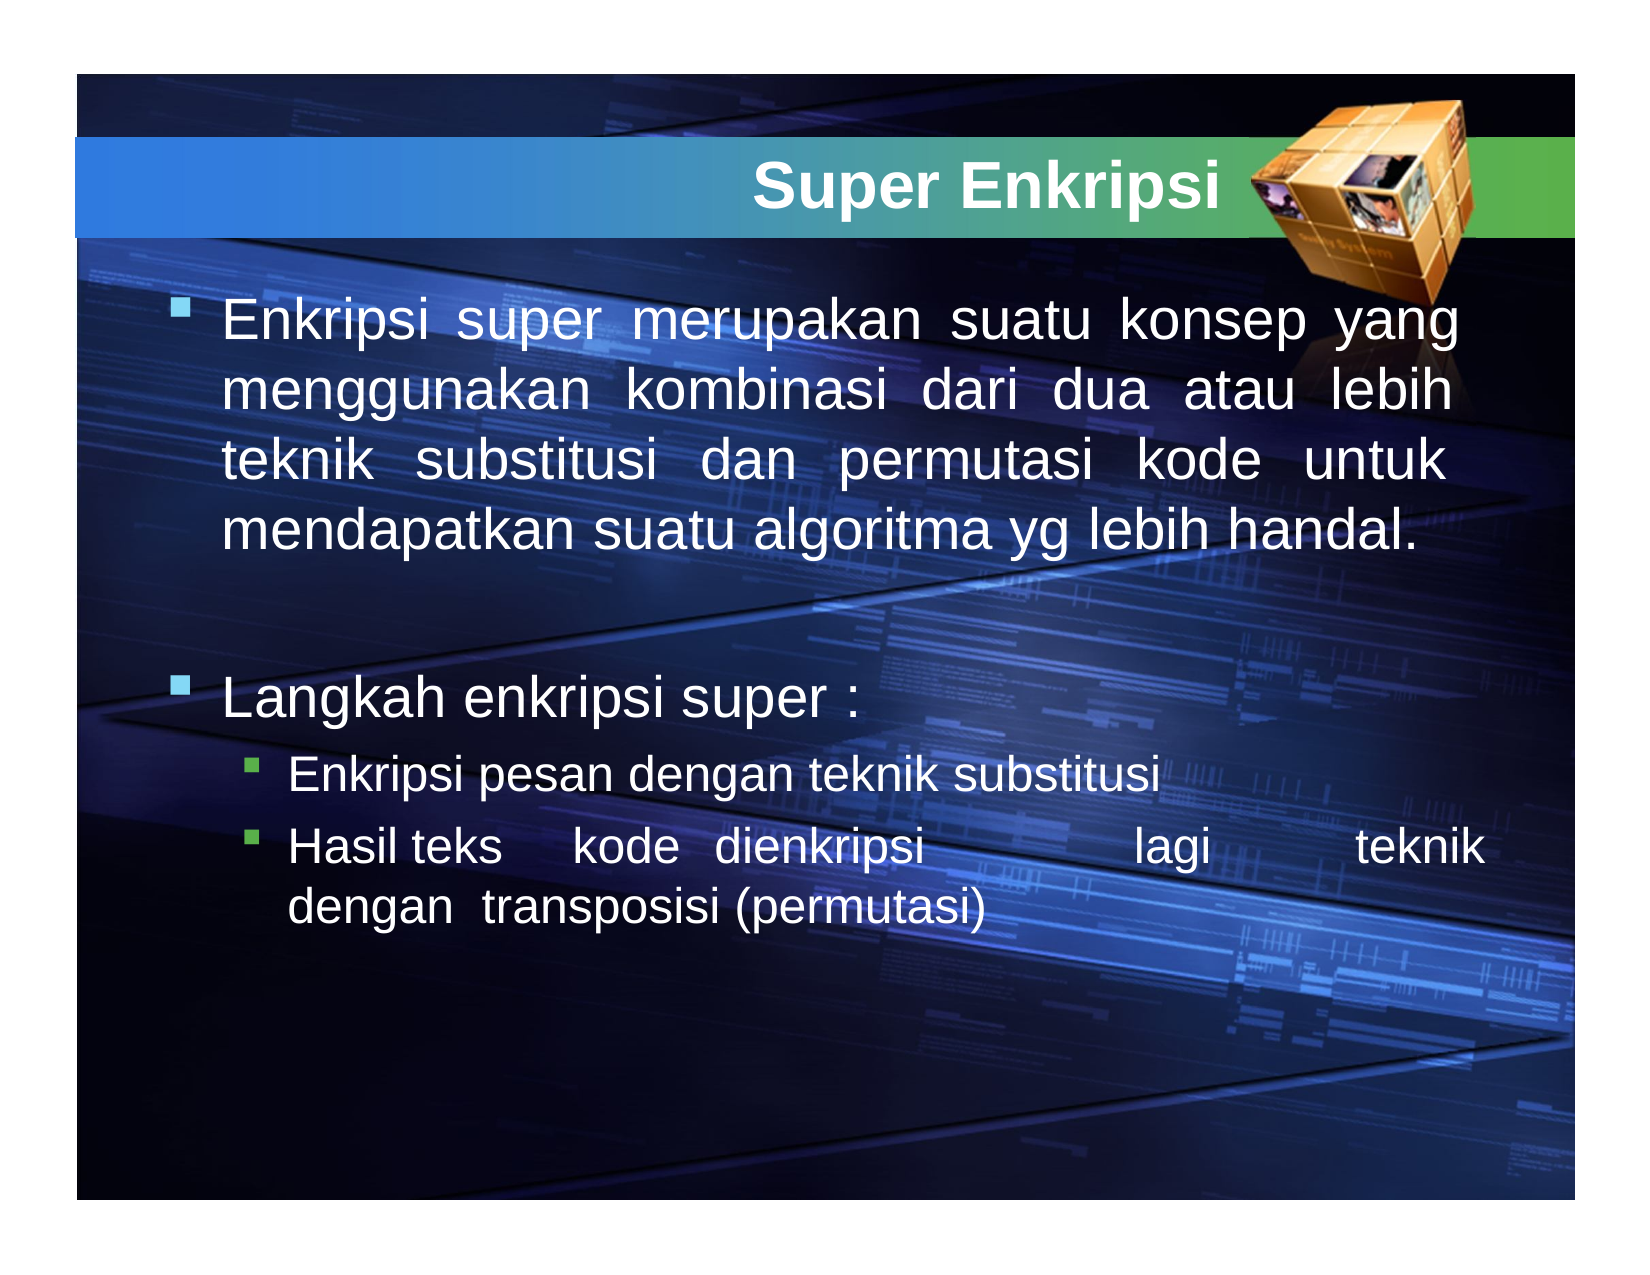

# Super Enkripsi
Enkripsi super merupakan suatu konsep yang  menggunakan kombinasi dari dua atau lebih  teknik substitusi dan permutasi kode untuk  mendapatkan suatu algoritma yg lebih handal.
Langkah enkripsi super :
Enkripsi pesan dengan teknik substitusi
Hasil	teks	kode	dienkripsi	lagi	dengan  transposisi (permutasi)
teknik